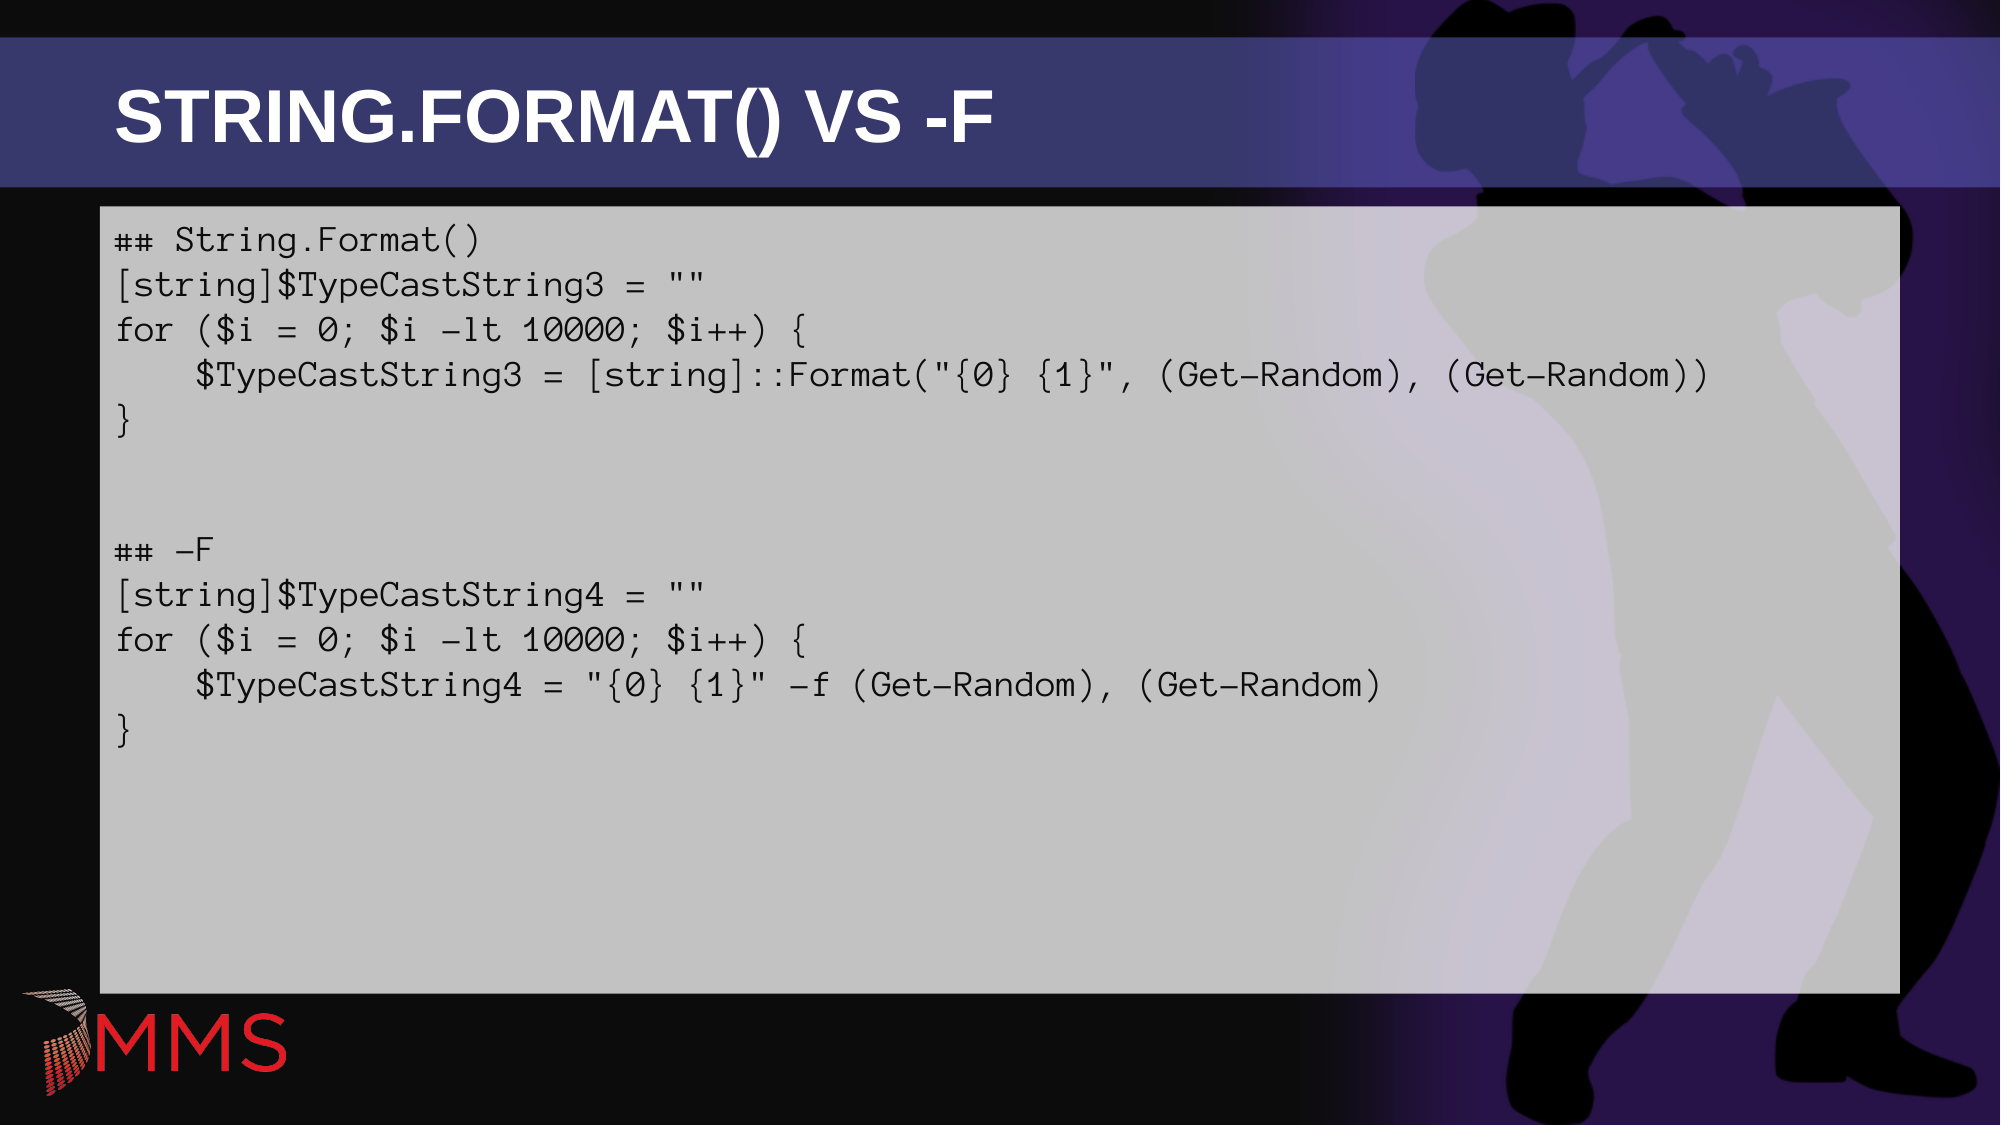

# String.Format() vs -f
## String.Format() [string]$TypeCastString3 = "" for ($i = 0; $i -lt 10000; $i++) { $TypeCastString3 = [string]::Format("{0} {1}", (Get-Random), (Get-Random)) }

## -F [string]$TypeCastString4 = "" for ($i = 0; $i -lt 10000; $i++) { $TypeCastString4 = "{0} {1}" -f (Get-Random), (Get-Random) }